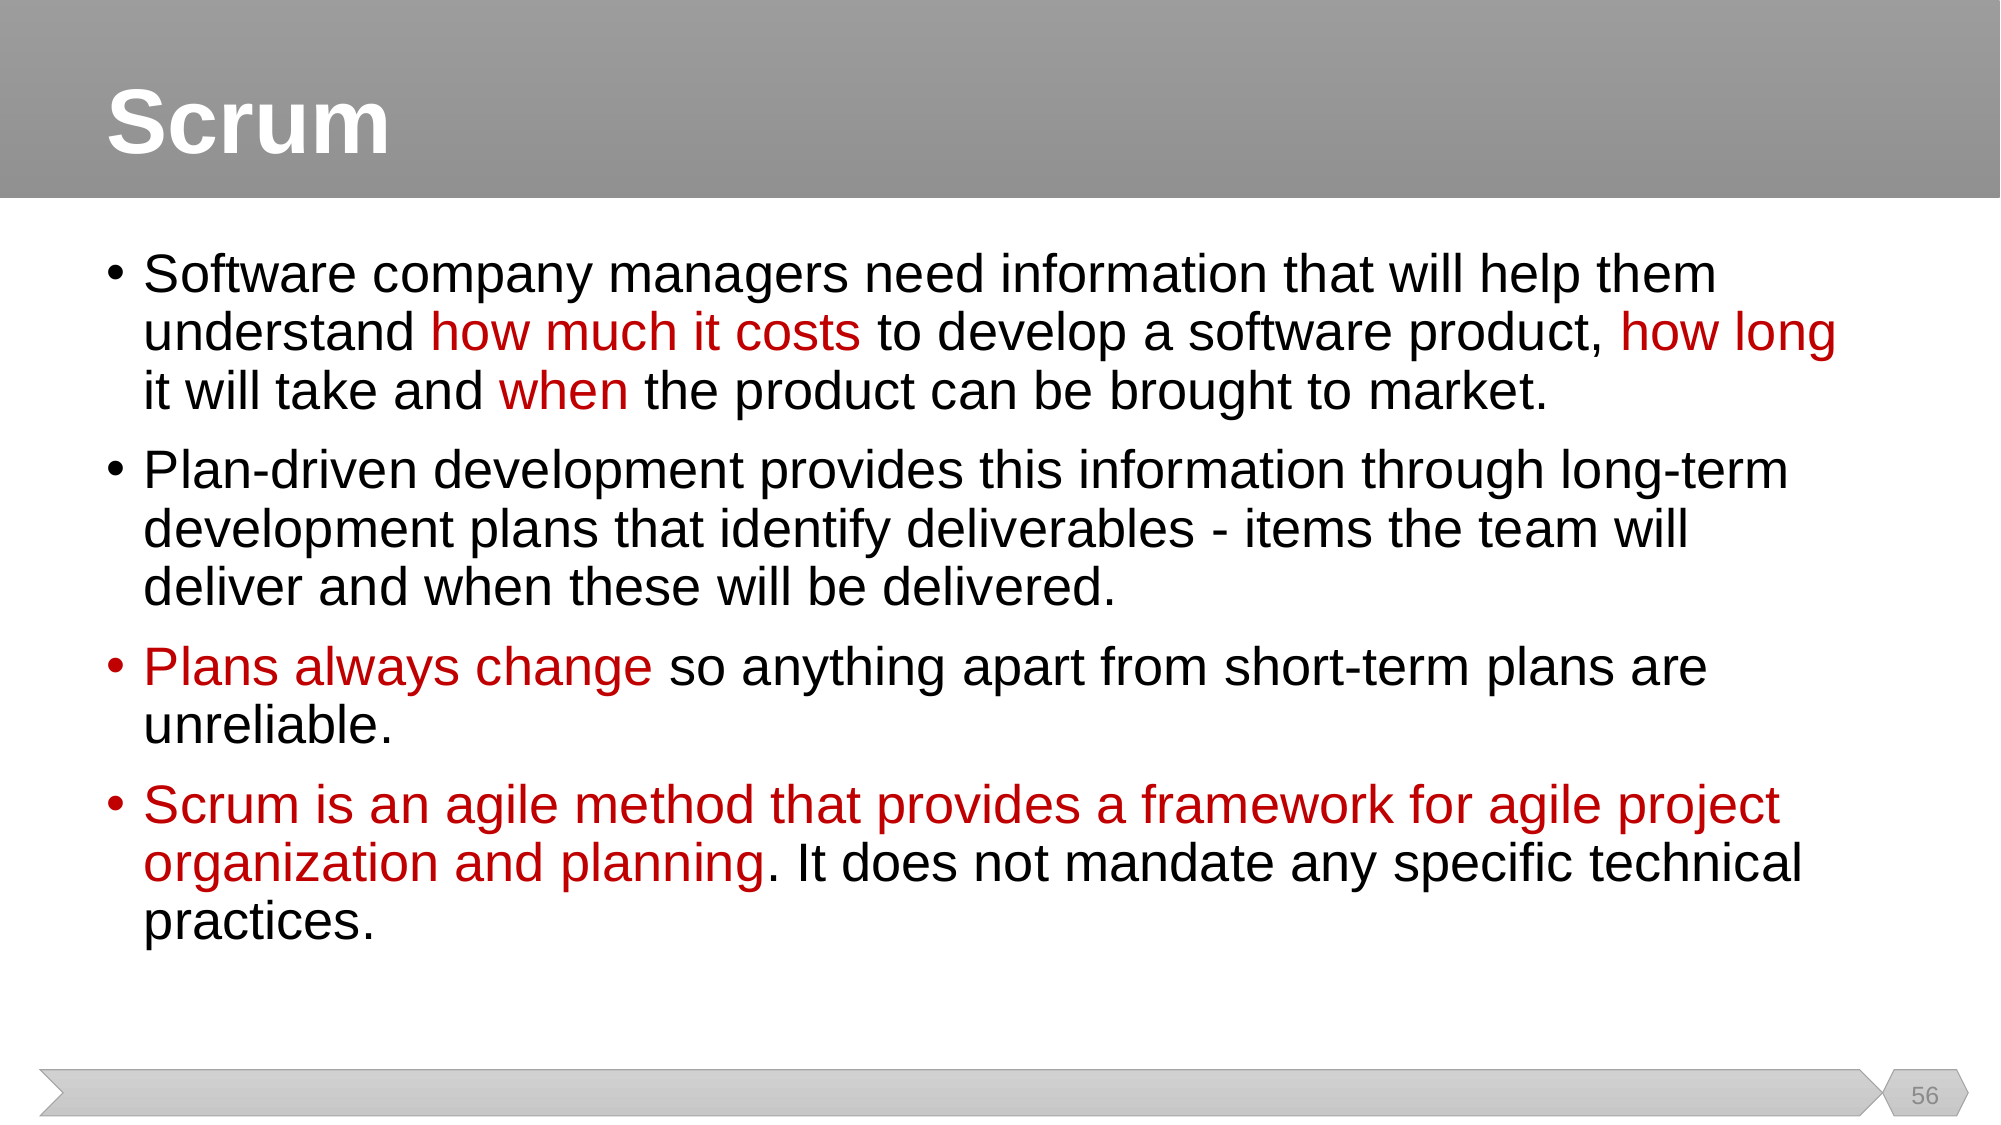

# Scrum
Software company managers need information that will help them understand how much it costs to develop a software product, how long it will take and when the product can be brought to market.
Plan-driven development provides this information through long-term development plans that identify deliverables - items the team will deliver and when these will be delivered.
Plans always change so anything apart from short-term plans are unreliable.
Scrum is an agile method that provides a framework for agile project organization and planning. It does not mandate any specific technical practices.

56